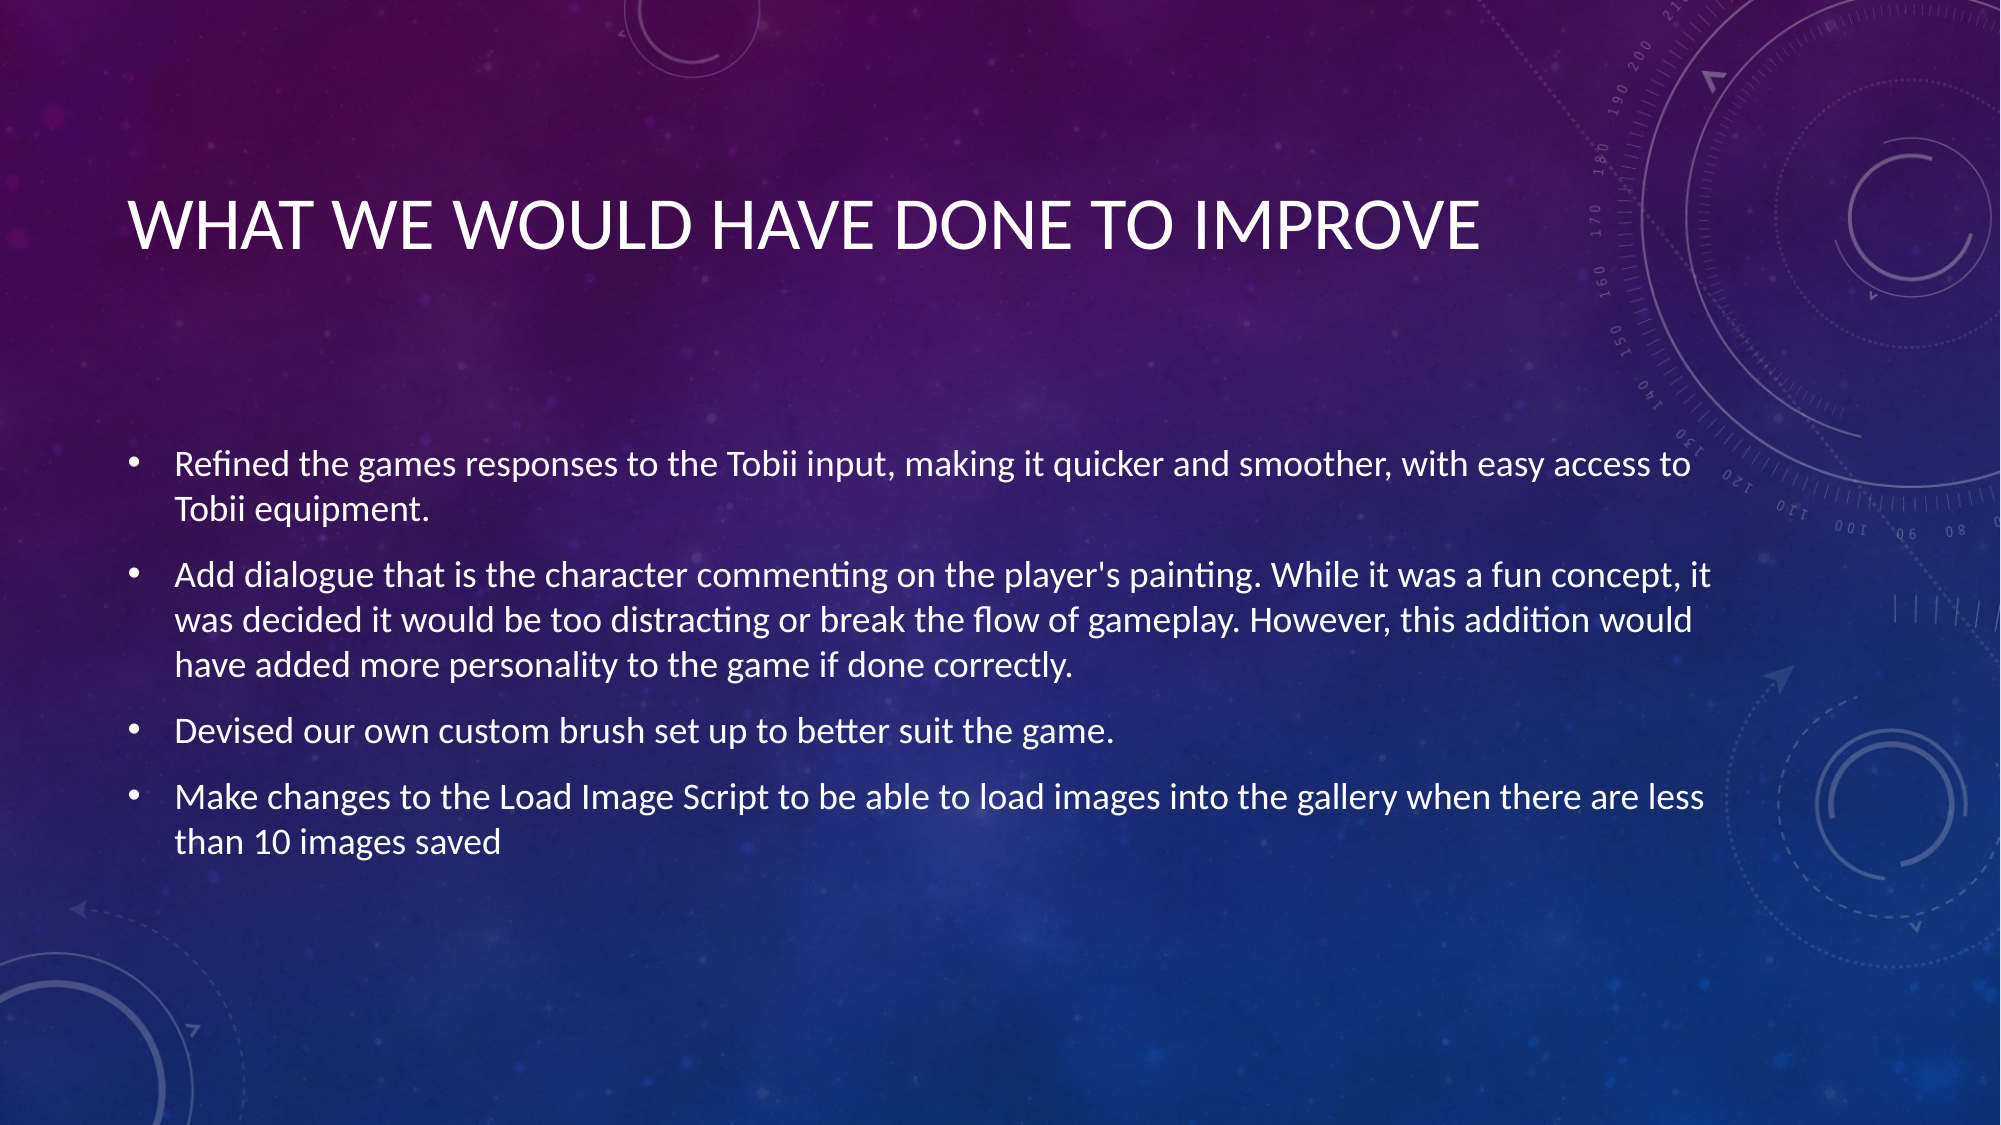

# What we would have done to improve
Refined the games responses to the Tobii input, making it quicker and smoother, with easy access to Tobii equipment.
Add dialogue that is the character commenting on the player's painting. While it was a fun concept, it was decided it would be too distracting or break the flow of gameplay. However, this addition would have added more personality to the game if done correctly.
Devised our own custom brush set up to better suit the game.
Make changes to the Load Image Script to be able to load images into the gallery when there are less than 10 images saved